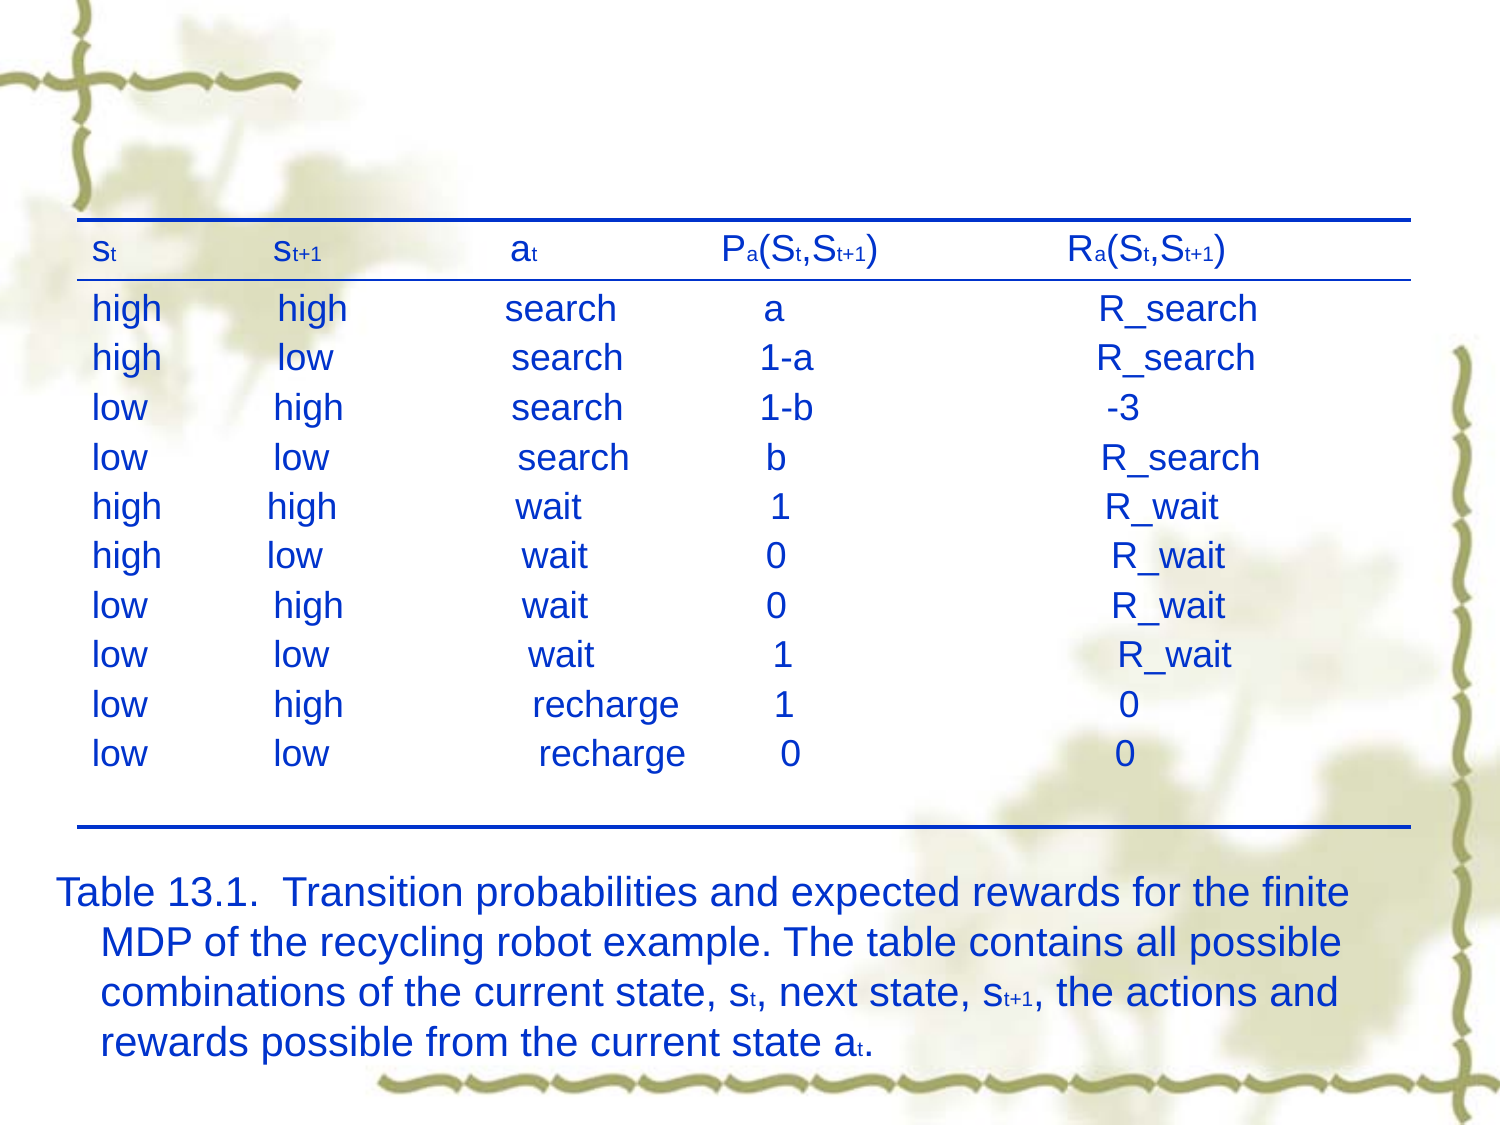

| st st+1 at Pa(St,St+1) Ra(St,St+1) |
| --- |
| high high search a R\_search high low search 1-a R\_search low high search 1-b -3 low low search b R\_search high high wait 1 R\_wait high low wait 0 R\_wait low high wait 0 R\_wait low low wait 1 R\_wait low high recharge 1 0 low low recharge 0 0 |
 Table 13.1.  Transition probabilities and expected rewards for the finite MDP of the recycling robot example. The table contains all possible combinations of the current state, st, next state, st+1, the actions and rewards possible from the current state at.